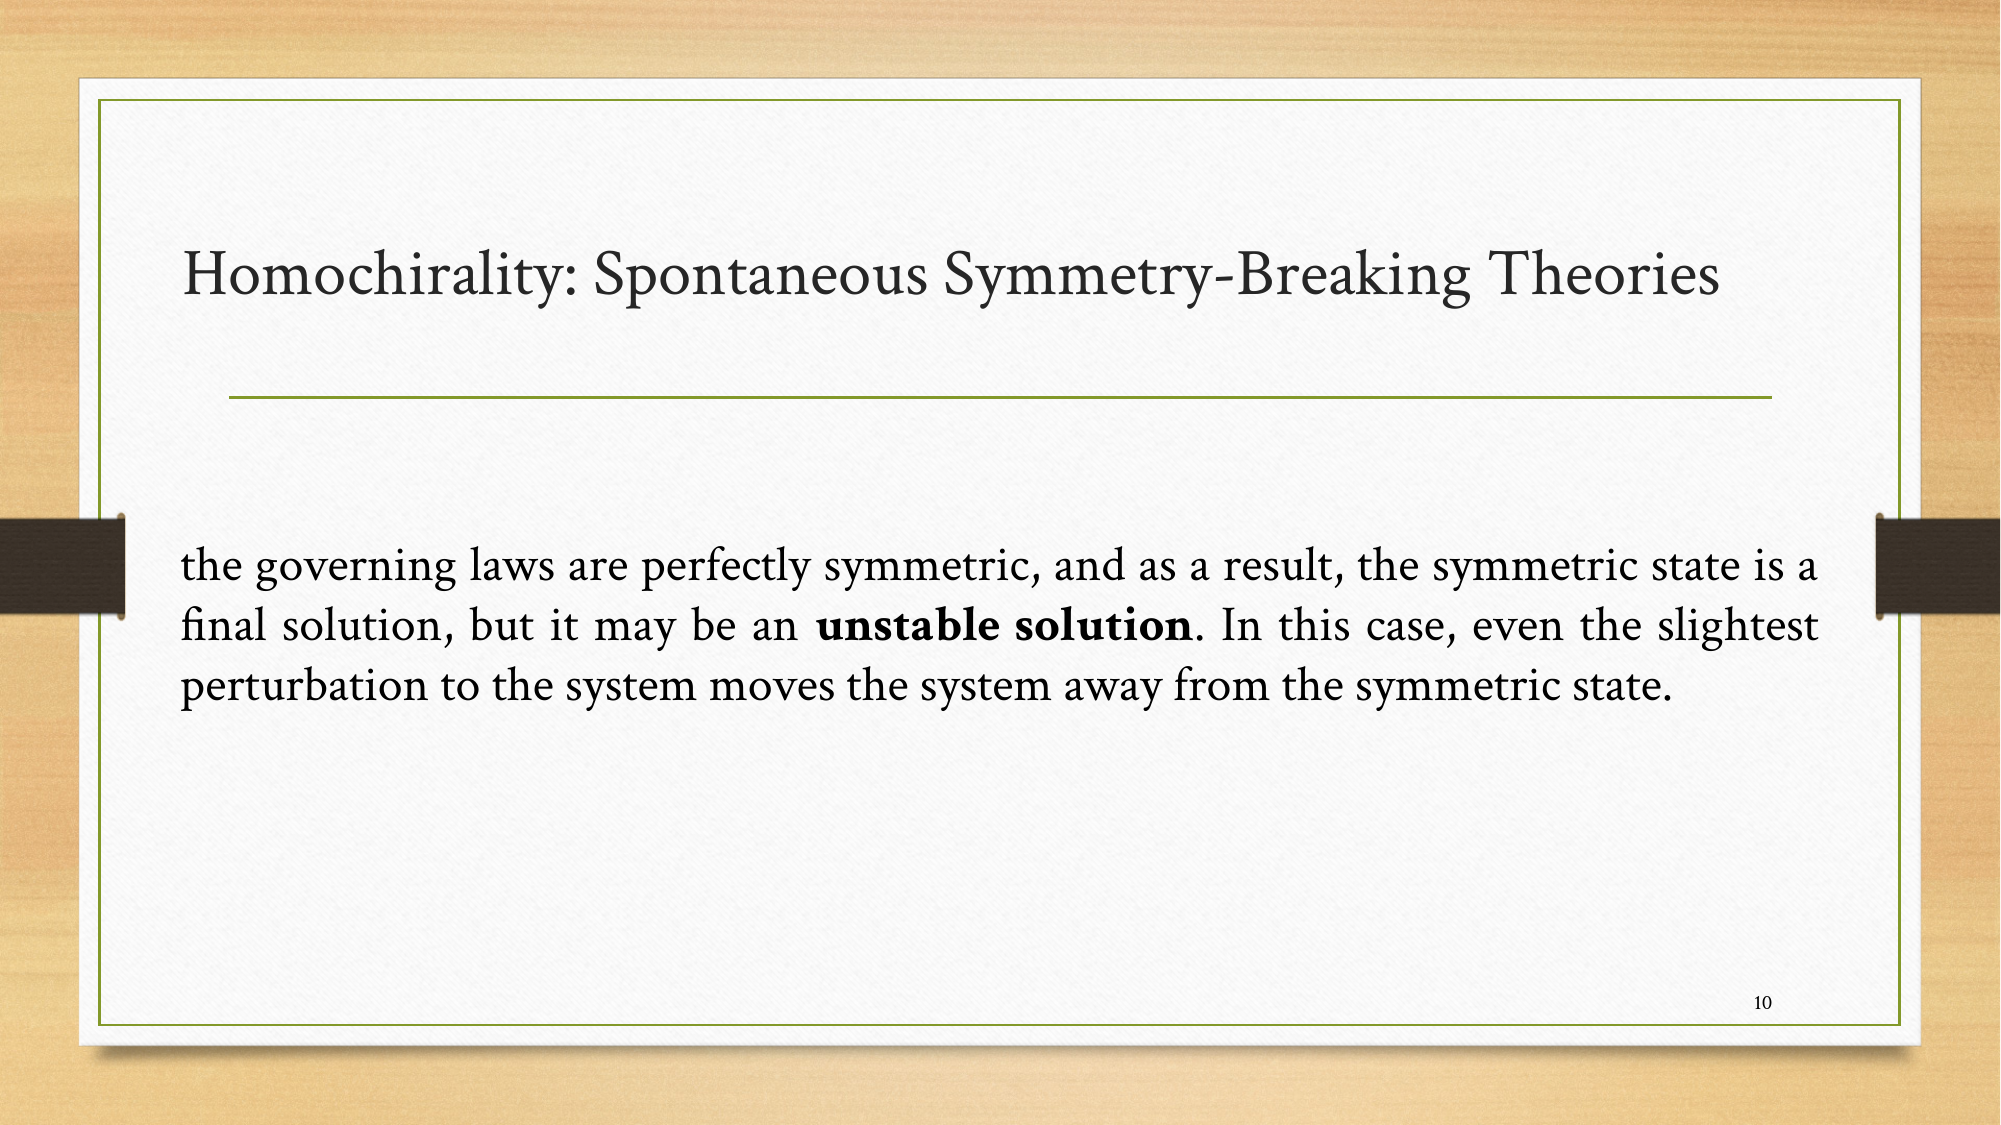

# Homochirality: Spontaneous Symmetry-Breaking Theories
the governing laws are perfectly symmetric, and as a result, the symmetric state is a final solution, but it may be an unstable solution. In this case, even the slightest perturbation to the system moves the system away from the symmetric state.
10